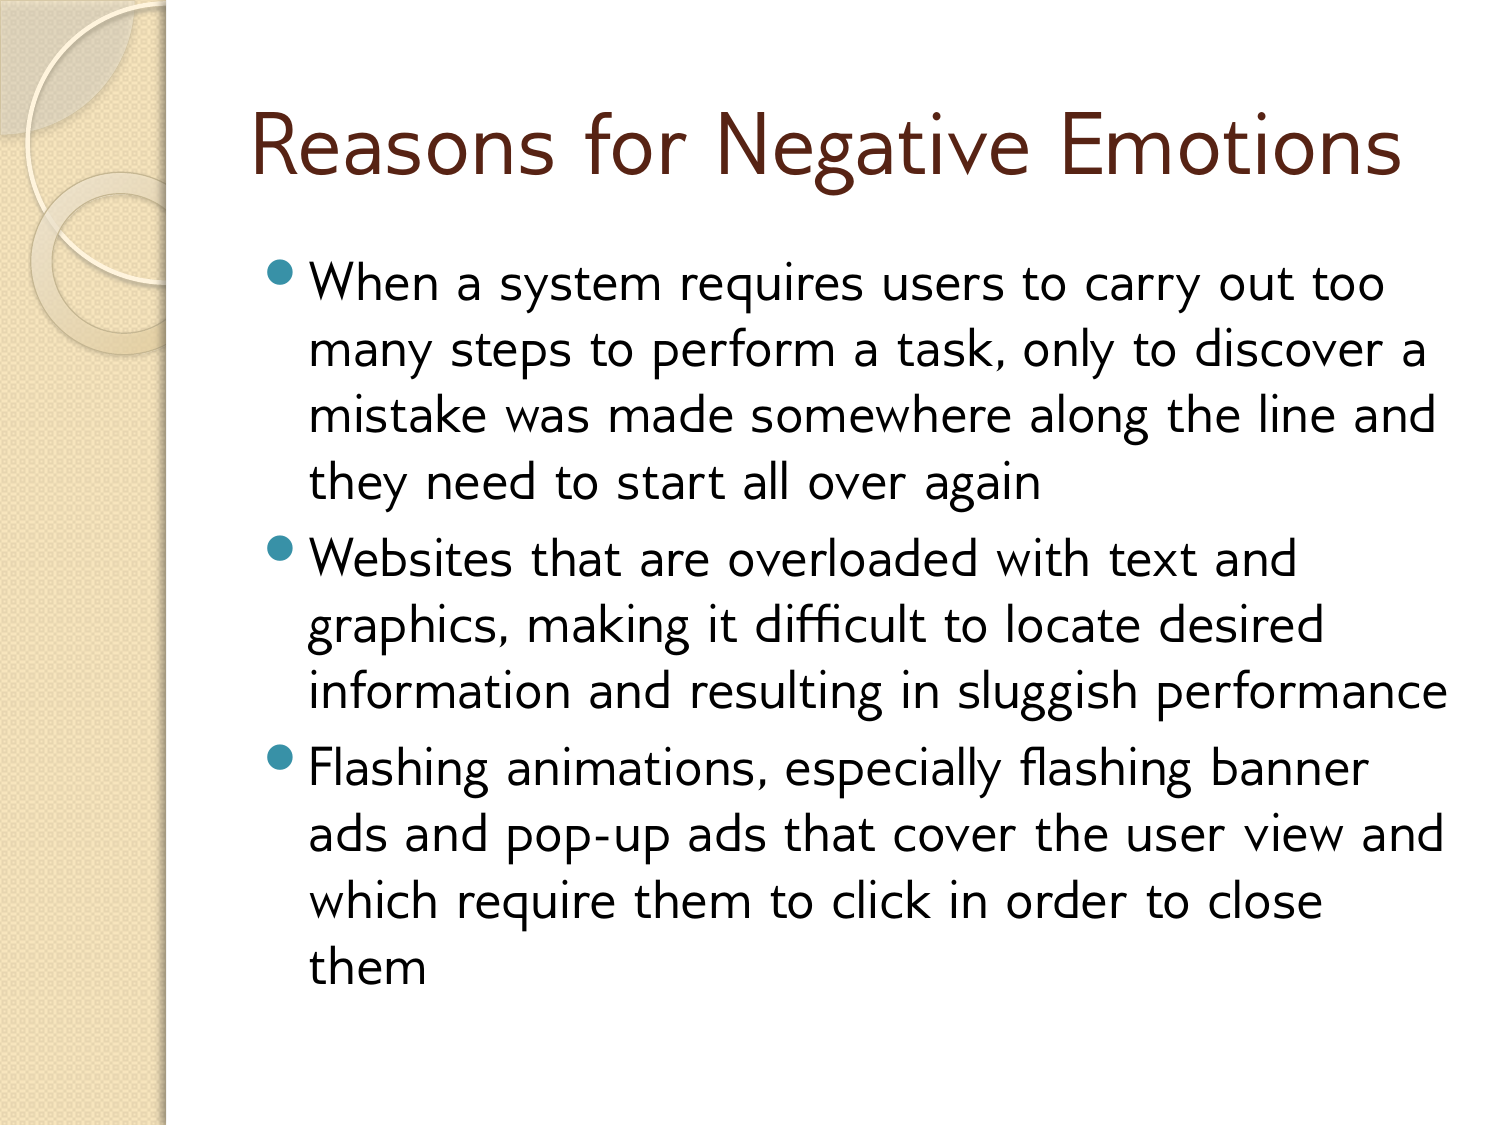

# Reasons for Negative Emotions
When a system requires users to carry out too many steps to perform a task, only to discover a mistake was made somewhere along the line and they need to start all over again
Websites that are overloaded with text and graphics, making it difficult to locate desired information and resulting in sluggish performance
Flashing animations, especially flashing banner ads and pop-up ads that cover the user view and which require them to click in order to close them